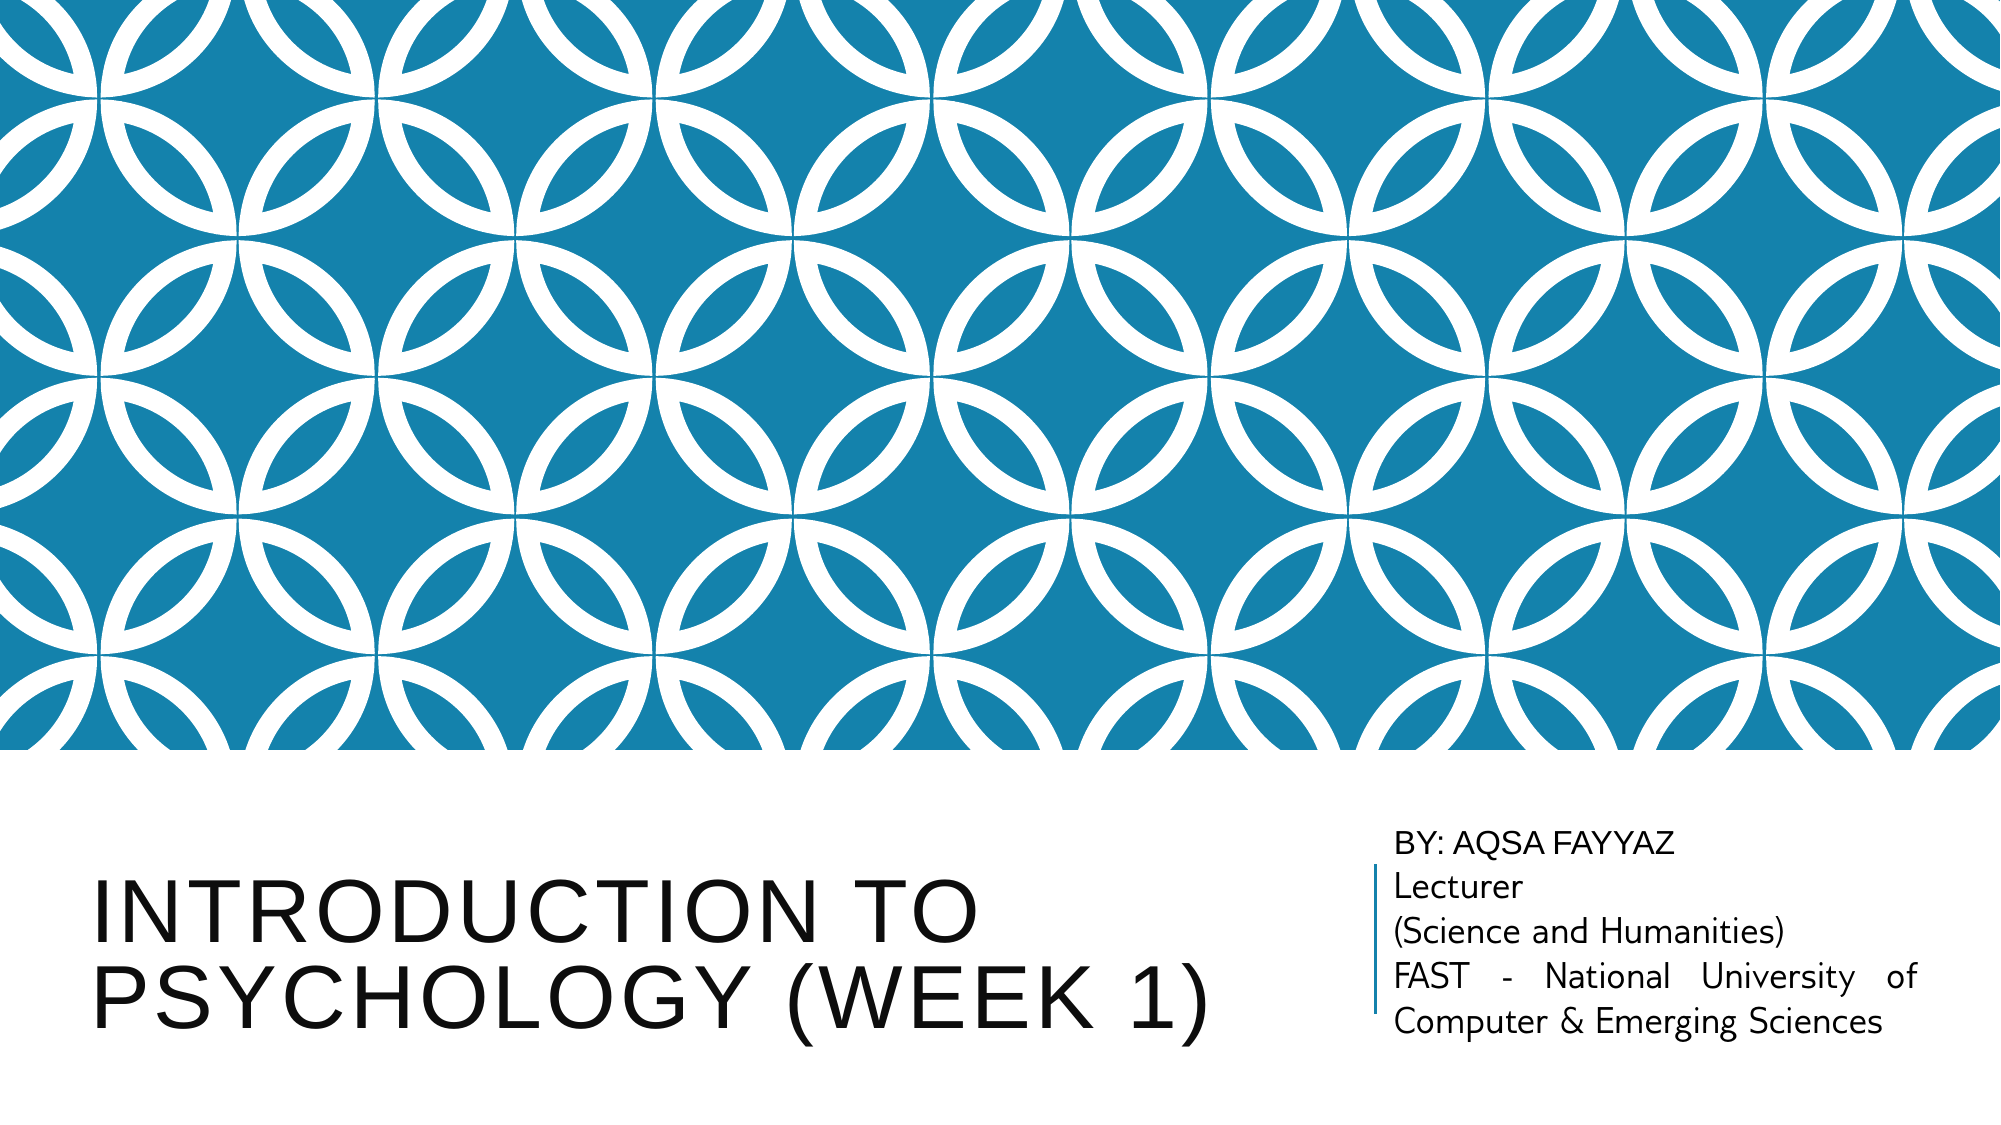

# INTRODUCTION TO PSYCHOLOGY (WEEK 1)
BY: AQSA FAYYAZ
Lecturer
(Science and Humanities)
FAST - National University of Computer & Emerging Sciences